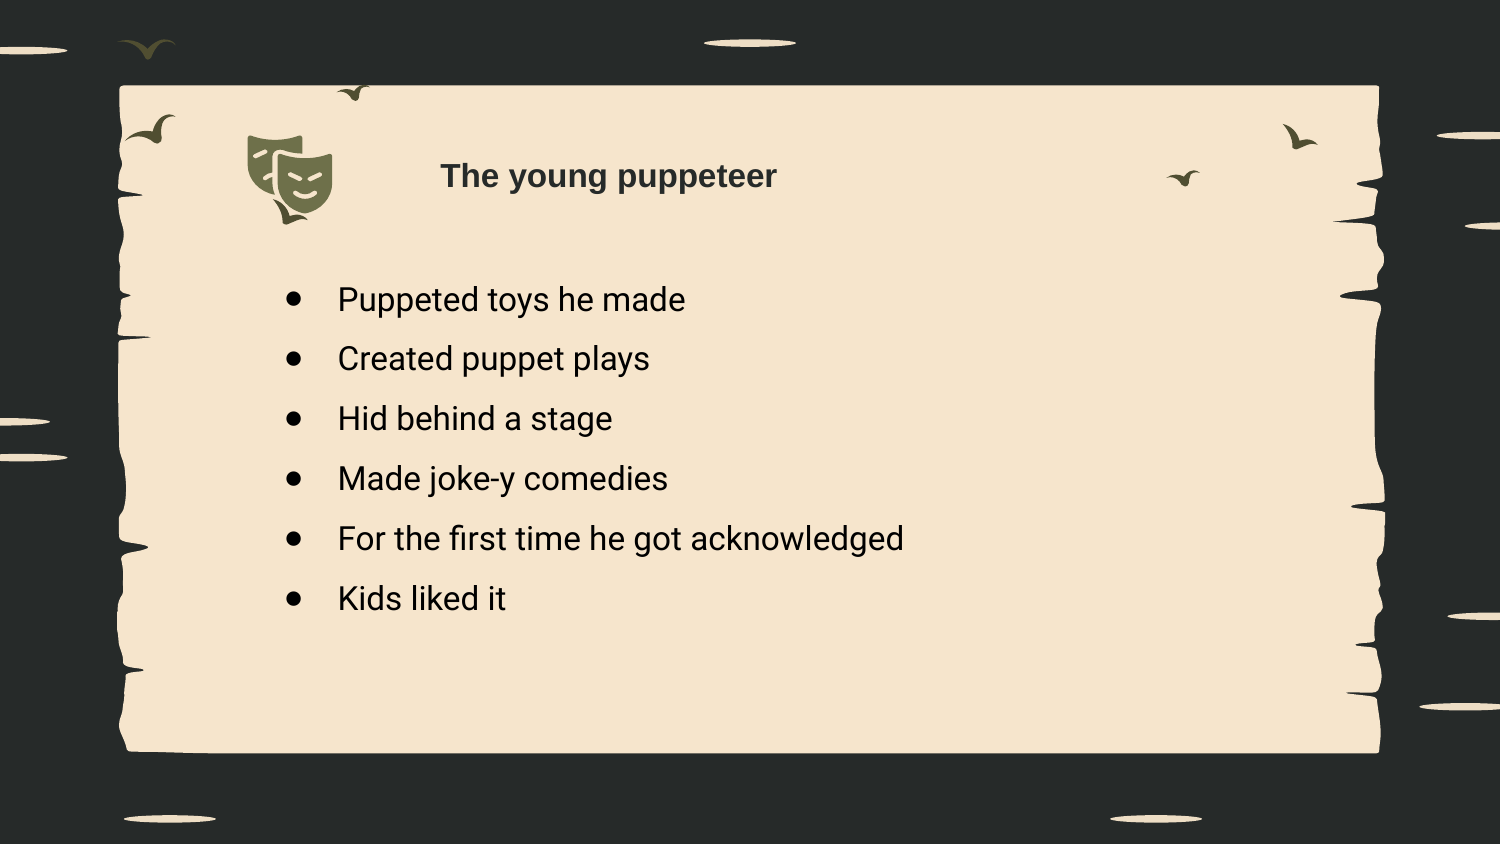

# The young puppeteer

Puppeted toys he made
Created puppet plays
Hid behind a stage
Made joke-y comedies
For the first time he got acknowledged
Kids liked it